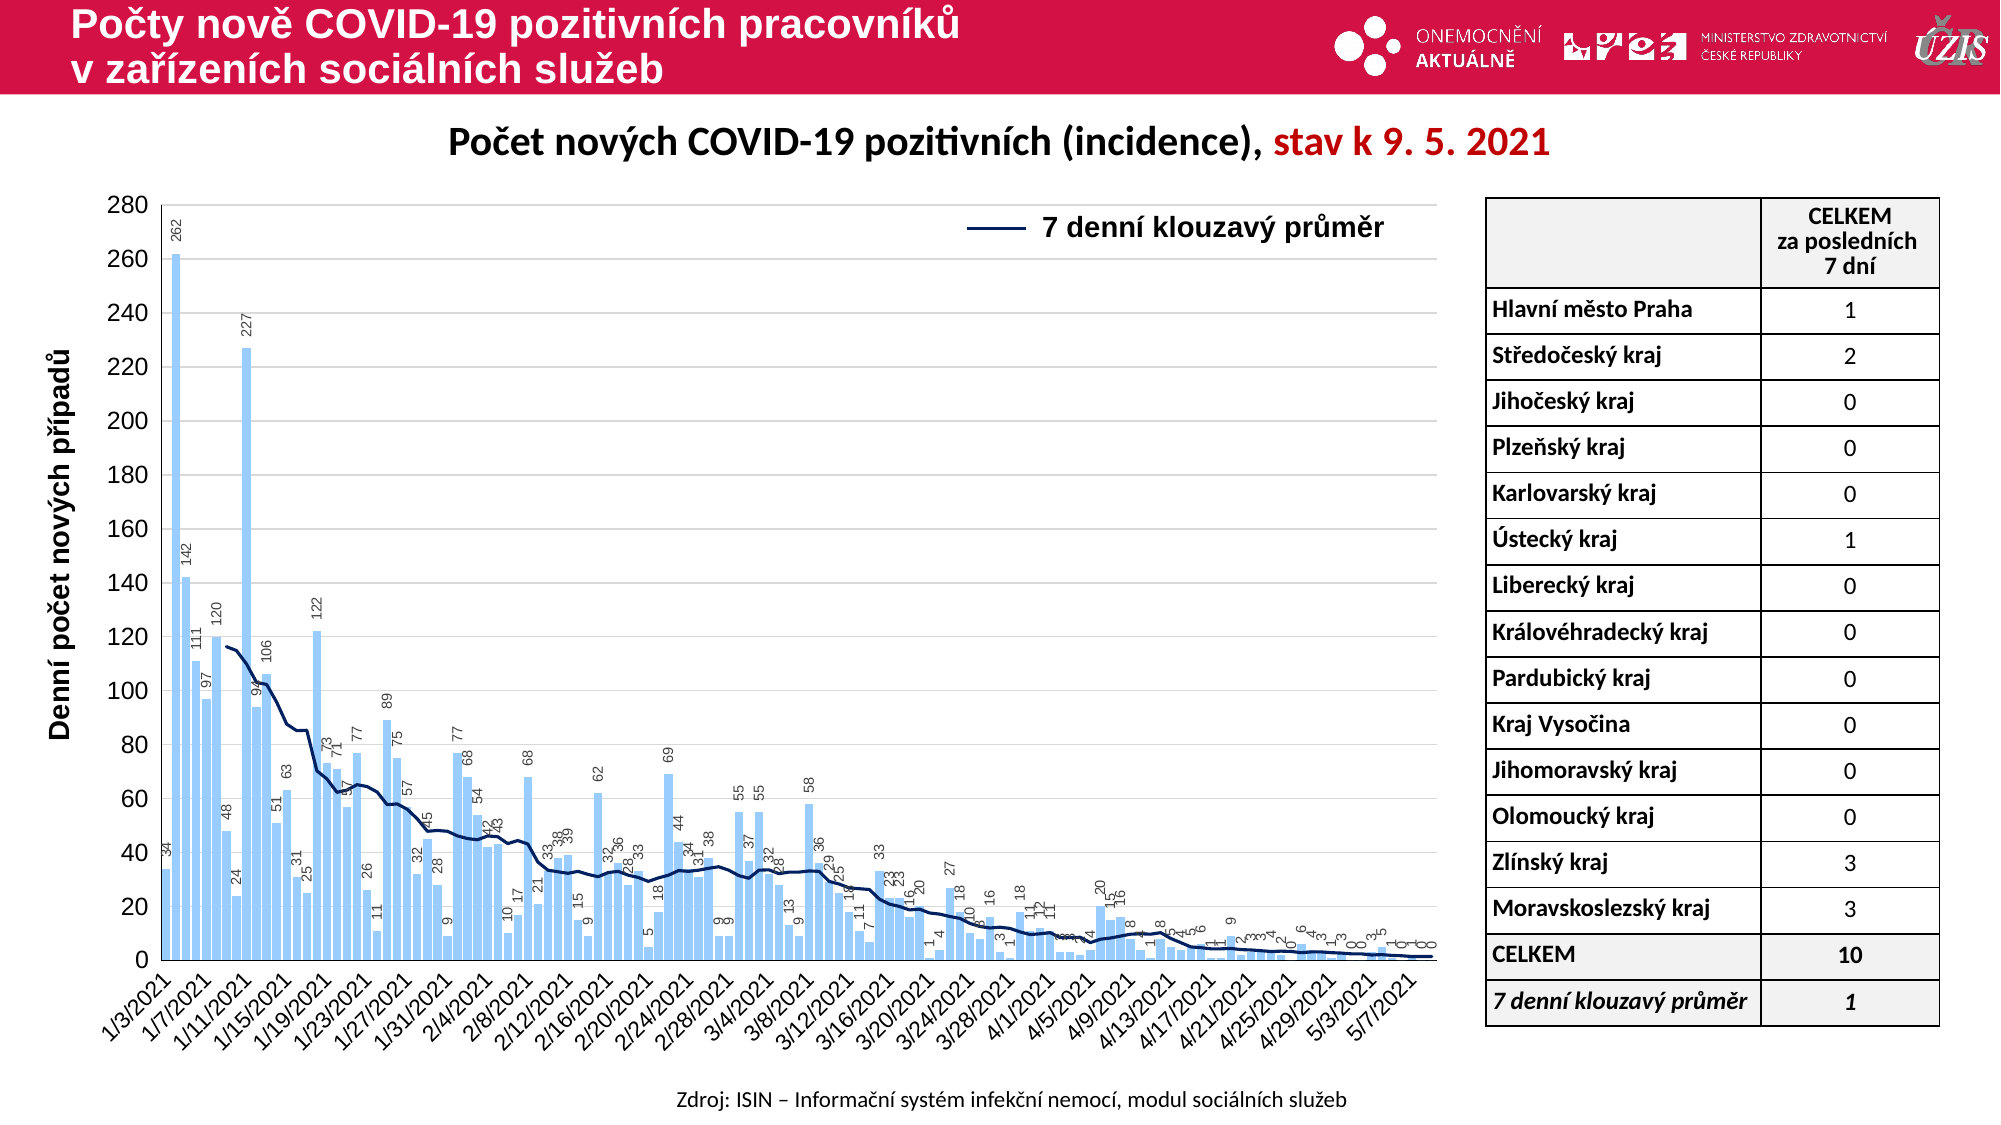

# Počty nově COVID-19 pozitivních pracovníků v zařízeních sociálních služeb
Počet nových COVID-19 pozitivních (incidence), stav k 9. 5. 2021

### Chart

| Category | Incidence |
|---|---|
| 44199 | 34.0 |
| 44200 | 262.0 |
| 44201 | 142.0 |
| 44202 | 111.0 |
| 44203 | 97.0 |
| 44204 | 120.0 |
| 44205 | 48.0 |
| 44206 | 24.0 |
| 44207 | 227.0 |
| 44208 | 94.0 |
| 44209 | 106.0 |
| 44210 | 51.0 |
| 44211 | 63.0 |
| 44212 | 31.0 |
| 44213 | 25.0 |
| 44214 | 122.0 |
| 44215 | 73.0 |
| 44216 | 71.0 |
| 44217 | 57.0 |
| 44218 | 77.0 |
| 44219 | 26.0 |
| 44220 | 11.0 |
| 44221 | 89.0 |
| 44222 | 75.0 |
| 44223 | 57.0 |
| 44224 | 32.0 |
| 44225 | 45.0 |
| 44226 | 28.0 |
| 44227 | 9.0 |
| 44228 | 77.0 |
| 44229 | 68.0 |
| 44230 | 54.0 |
| 44231 | 42.0 |
| 44232 | 43.0 |
| 44233 | 10.0 |
| 44234 | 17.0 |
| 44235 | 68.0 |
| 44236 | 21.0 |
| 44237 | 33.0 |
| 44238 | 38.0 |
| 44239 | 39.0 |
| 44240 | 15.0 |
| 44241 | 9.0 |
| 44242 | 62.0 |
| 44243 | 32.0 |
| 44244 | 36.0 |
| 44245 | 28.0 |
| 44246 | 33.0 |
| 44247 | 5.0 |
| 44248 | 18.0 |
| 44249 | 69.0 |
| 44250 | 44.0 |
| 44251 | 34.0 |
| 44252 | 31.0 |
| 44253 | 38.0 |
| 44254 | 9.0 |
| 44255 | 9.0 |
| 44256 | 55.0 |
| 44257 | 37.0 |
| 44258 | 55.0 |
| 44259 | 32.0 |
| 44260 | 28.0 |
| 44261 | 13.0 |
| 44262 | 9.0 |
| 44263 | 58.0 |
| 44264 | 36.0 |
| 44265 | 29.0 |
| 44266 | 25.0 |
| 44267 | 18.0 |
| 44268 | 11.0 |
| 44269 | 7.0 |
| 44270 | 33.0 |
| 44271 | 23.0 |
| 44272 | 23.0 |
| 44273 | 16.0 |
| 44274 | 20.0 |
| 44275 | 1.0 |
| 44276 | 4.0 |
| 44277 | 27.0 |
| 44278 | 18.0 |
| 44279 | 10.0 |
| 44280 | 8.0 |
| 44281 | 16.0 |
| 44282 | 3.0 |
| 44283 | 1.0 |
| 44284 | 18.0 |
| 44285 | 11.0 |
| 44286 | 12.0 |
| 44287 | 11.0 |
| 44288 | 3.0 |
| 44289 | 3.0 |
| 44290 | 2.0 |
| 44291 | 4.0 |
| 44292 | 20.0 |
| 44293 | 15.0 |
| 44294 | 16.0 |
| 44295 | 8.0 |
| 44296 | 4.0 |
| 44297 | 1.0 |
| 44298 | 8.0 |
| 44299 | 5.0 |
| 44300 | 4.0 |
| 44301 | 5.0 |
| 44302 | 6.0 |
| 44303 | 1.0 |
| 44304 | 1.0 |
| 44305 | 9.0 |
| 44306 | 2.0 |
| 44307 | 3.0 |
| 44308 | 3.0 |
| 44309 | 4.0 |
| 44310 | 2.0 |
| 44311 | 0.0 |
| 44312 | 6.0 |
| 44313 | 4.0 |
| 44314 | 3.0 |
| 44315 | 1.0 |
| 44316 | 3.0 |
| 44317 | 0.0 |
| 44318 | 0.0 |
| 44319 | 3.0 |
| 44320 | 5.0 |
| 44321 | 1.0 |
| 44322 | 0.0 |
| 44323 | 1.0 |
| 44324 | 0.0 |
| 44325 | 0.0 |
|  | CELKEM za posledních 7 dní |
| --- | --- |
| Hlavní město Praha | 1 |
| Středočeský kraj | 2 |
| Jihočeský kraj | 0 |
| Plzeňský kraj | 0 |
| Karlovarský kraj | 0 |
| Ústecký kraj | 1 |
| Liberecký kraj | 0 |
| Královéhradecký kraj | 0 |
| Pardubický kraj | 0 |
| Kraj Vysočina | 0 |
| Jihomoravský kraj | 0 |
| Olomoucký kraj | 0 |
| Zlínský kraj | 3 |
| Moravskoslezský kraj | 3 |
| CELKEM | 10 |
| 7 denní klouzavý průměr | 1 |
7 denní klouzavý průměr
Denní počet nových případů
Zdroj: ISIN – Informační systém infekční nemocí, modul sociálních služeb